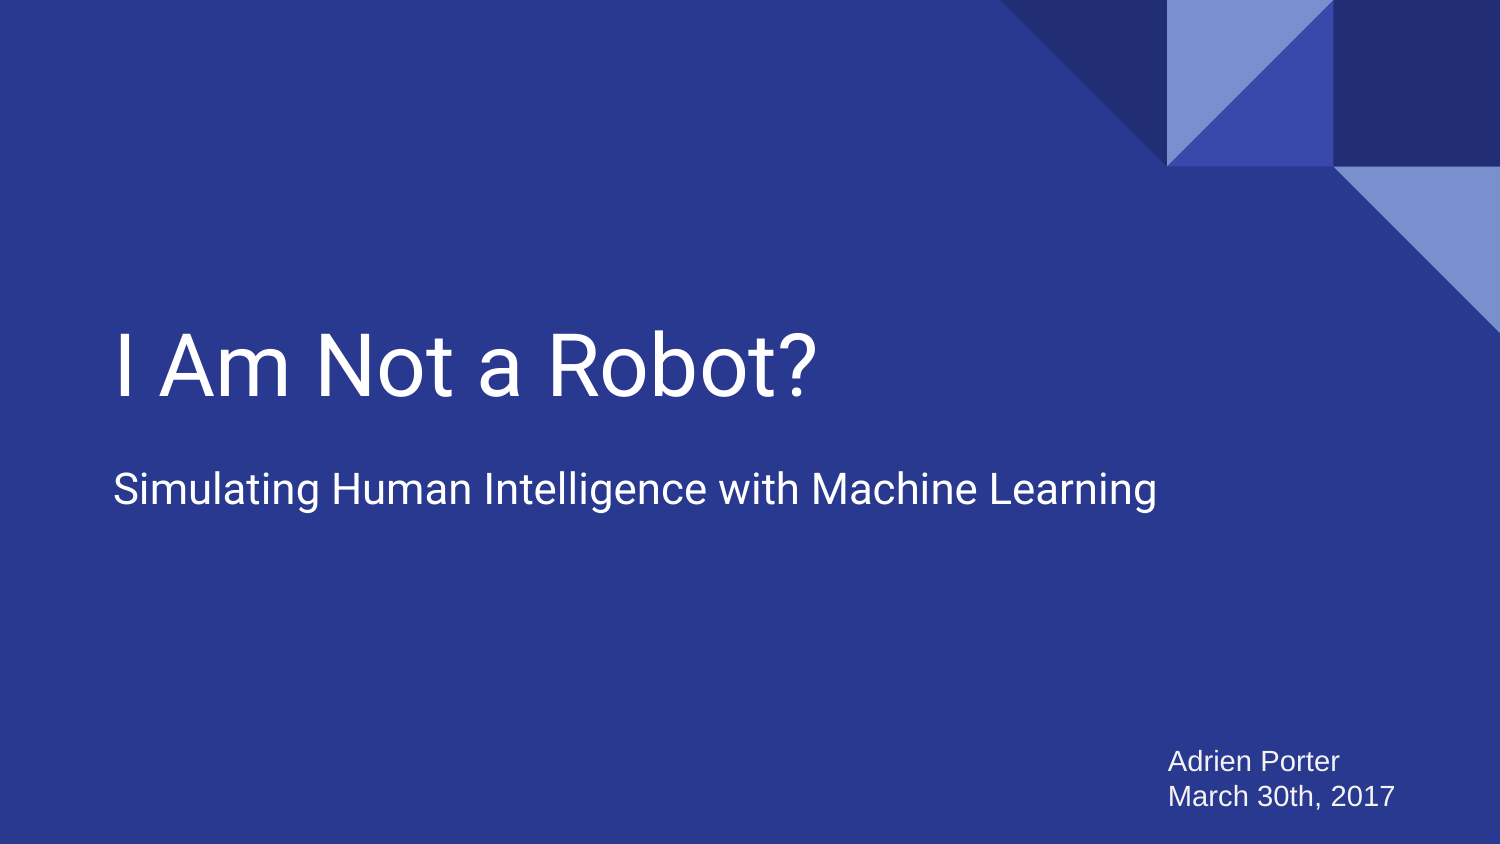

# I Am Not a Robot?
Simulating Human Intelligence with Machine Learning
Adrien Porter
March 30th, 2017